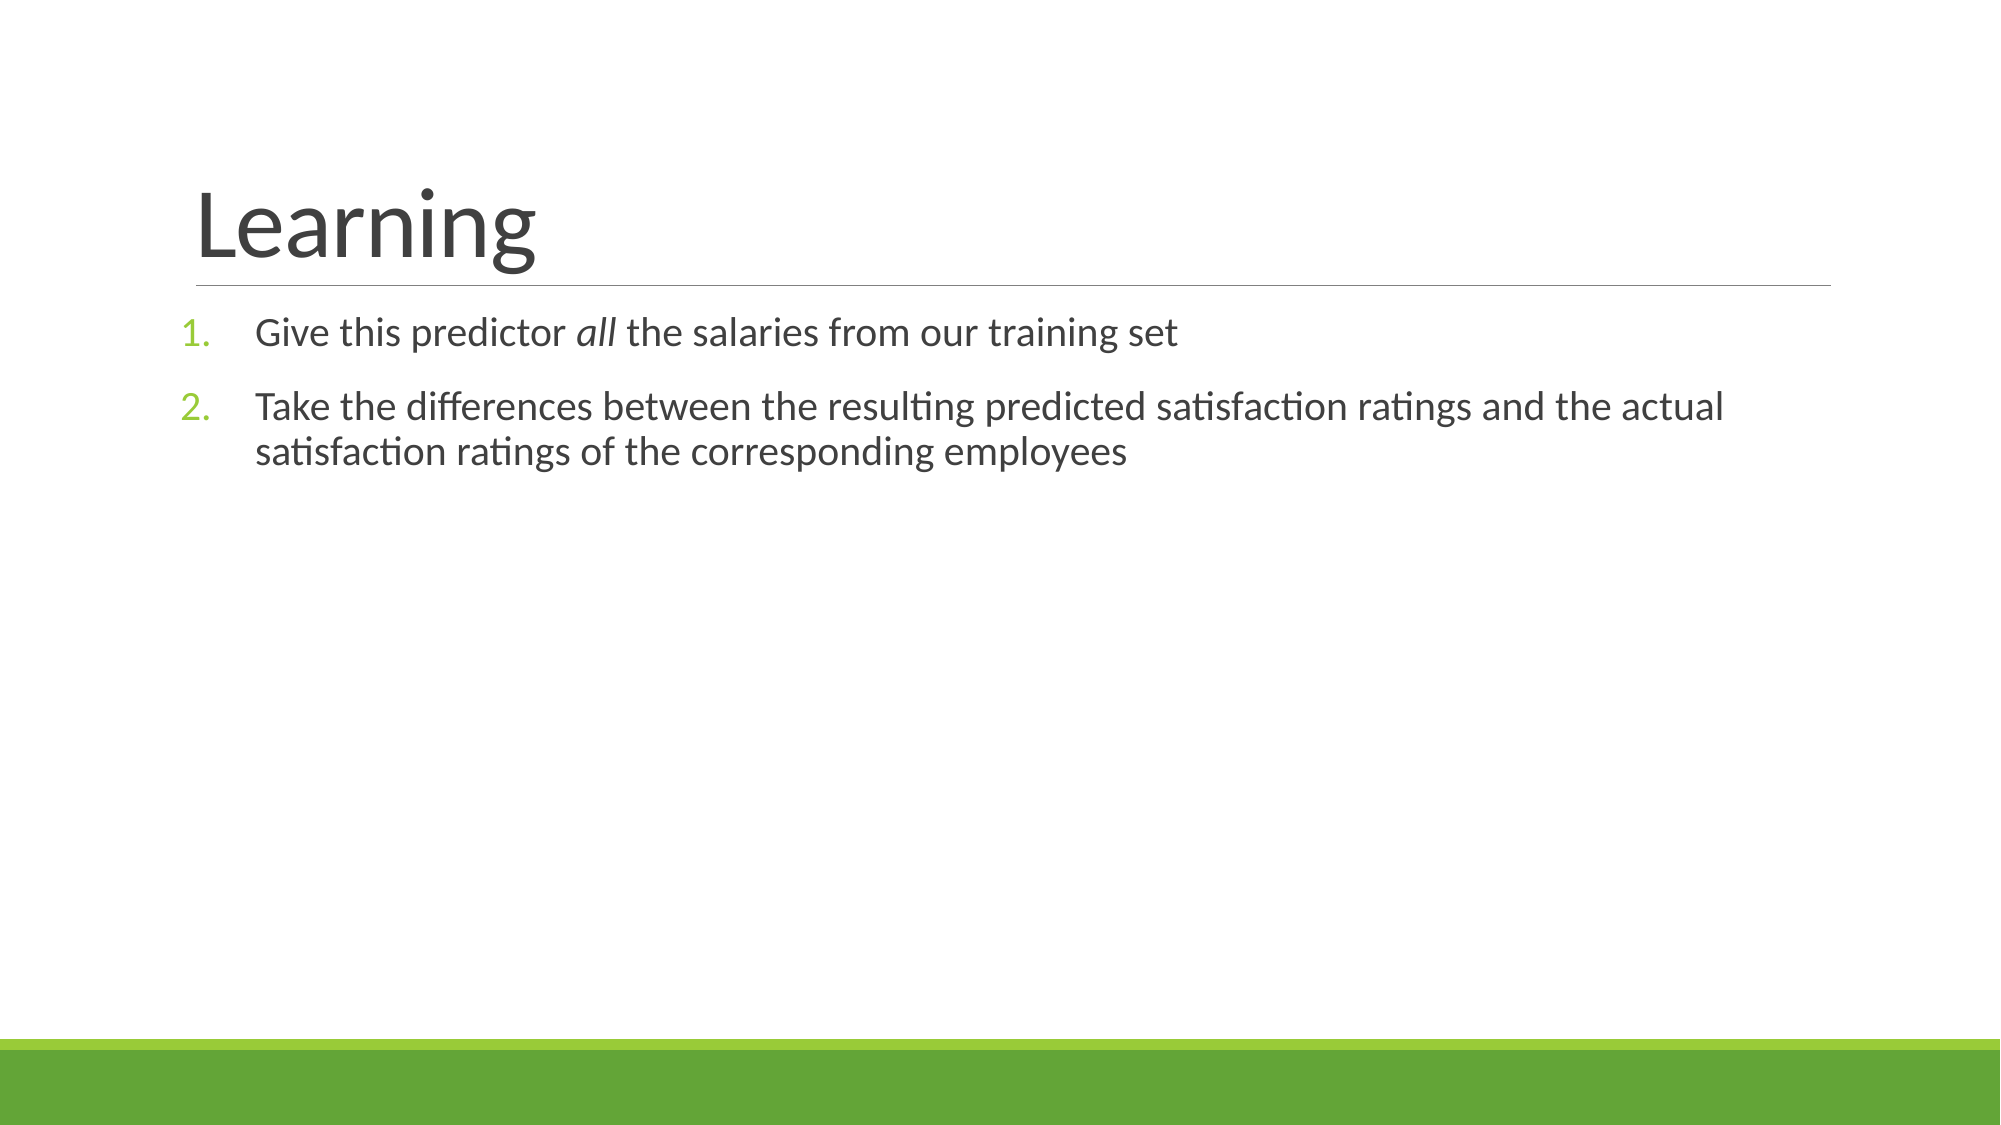

# Learning
Give this predictor all the salaries from our training set
Take the differences between the resulting predicted satisfaction ratings and the actual satisfaction ratings of the corresponding employees